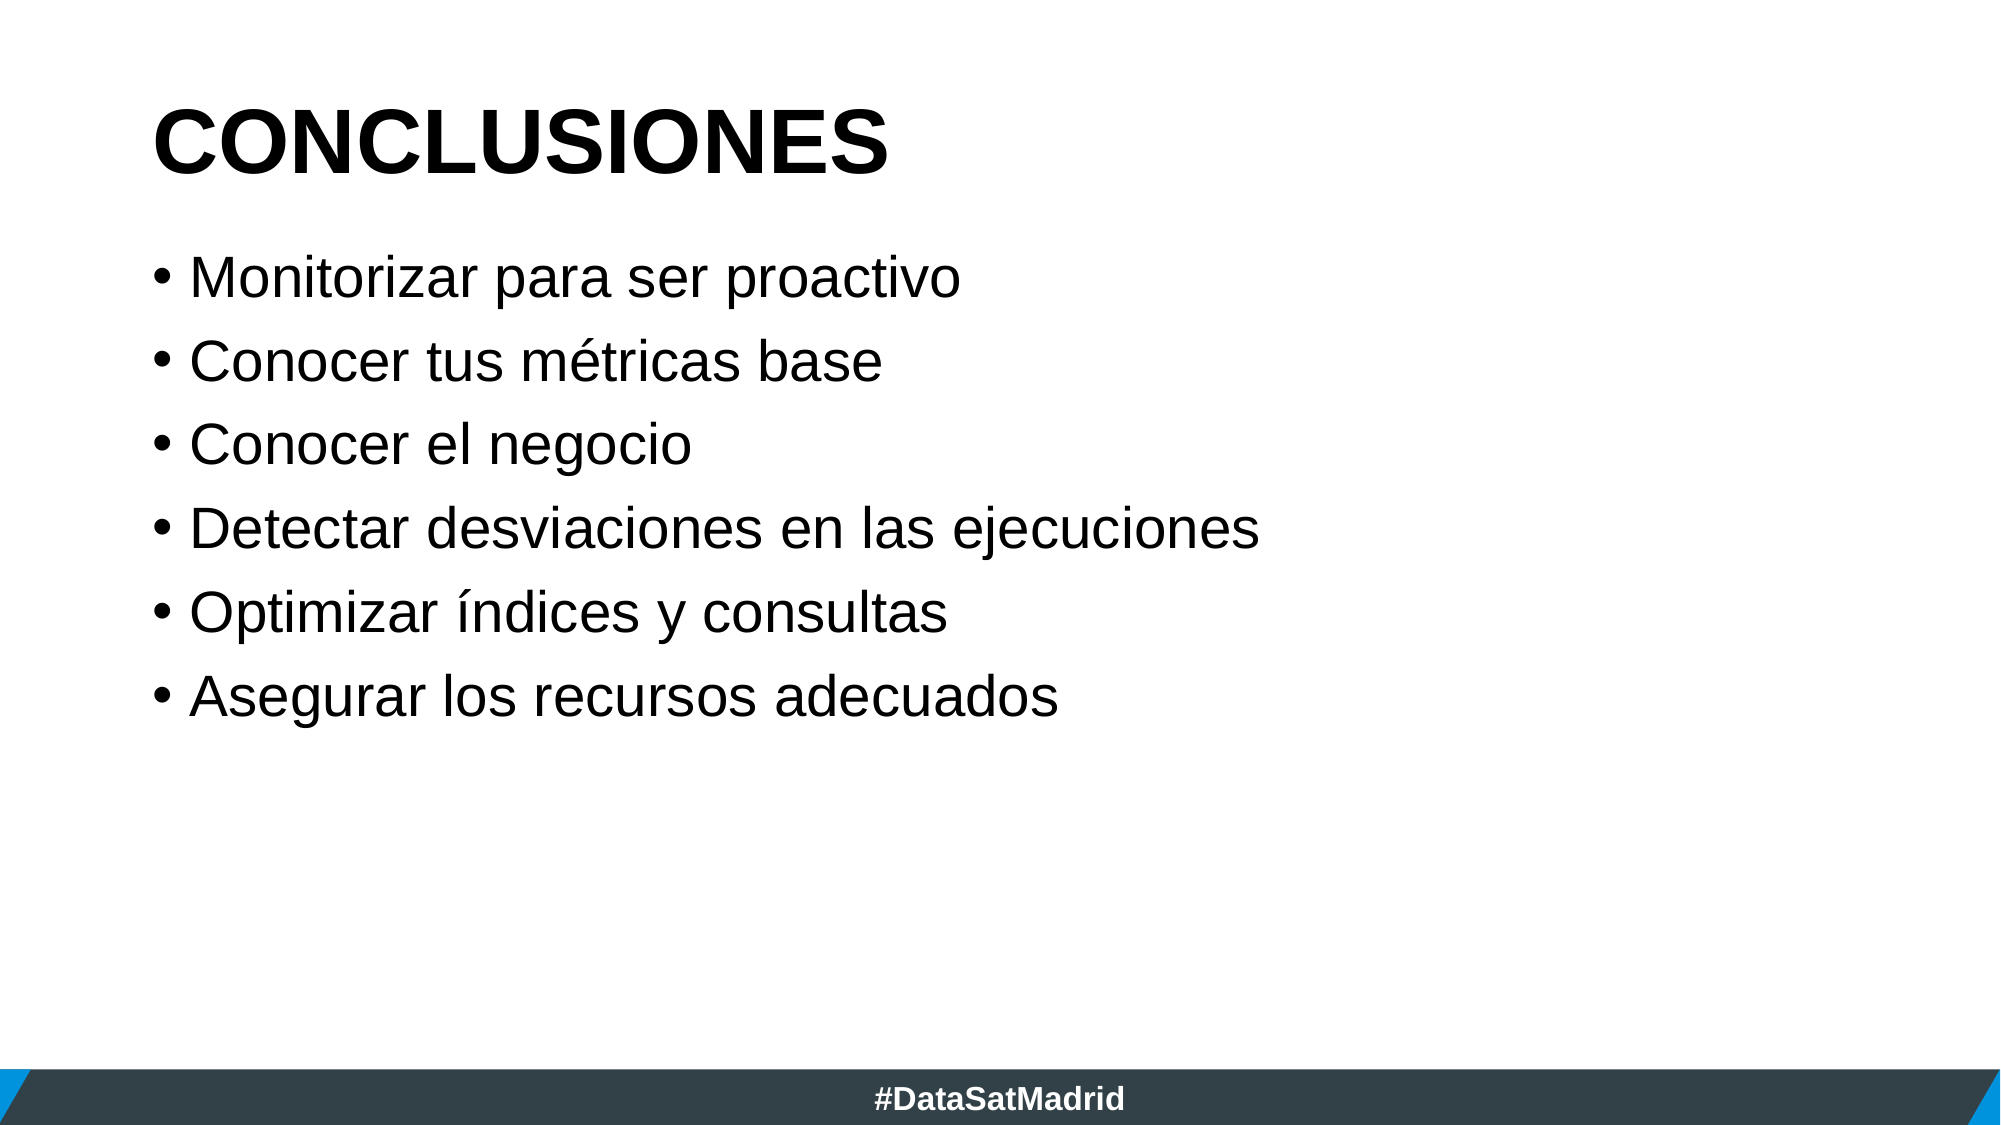

# CONCLUSIONES
Monitorizar para ser proactivo
Conocer tus métricas base
Conocer el negocio
Detectar desviaciones en las ejecuciones
Optimizar índices y consultas
Asegurar los recursos adecuados